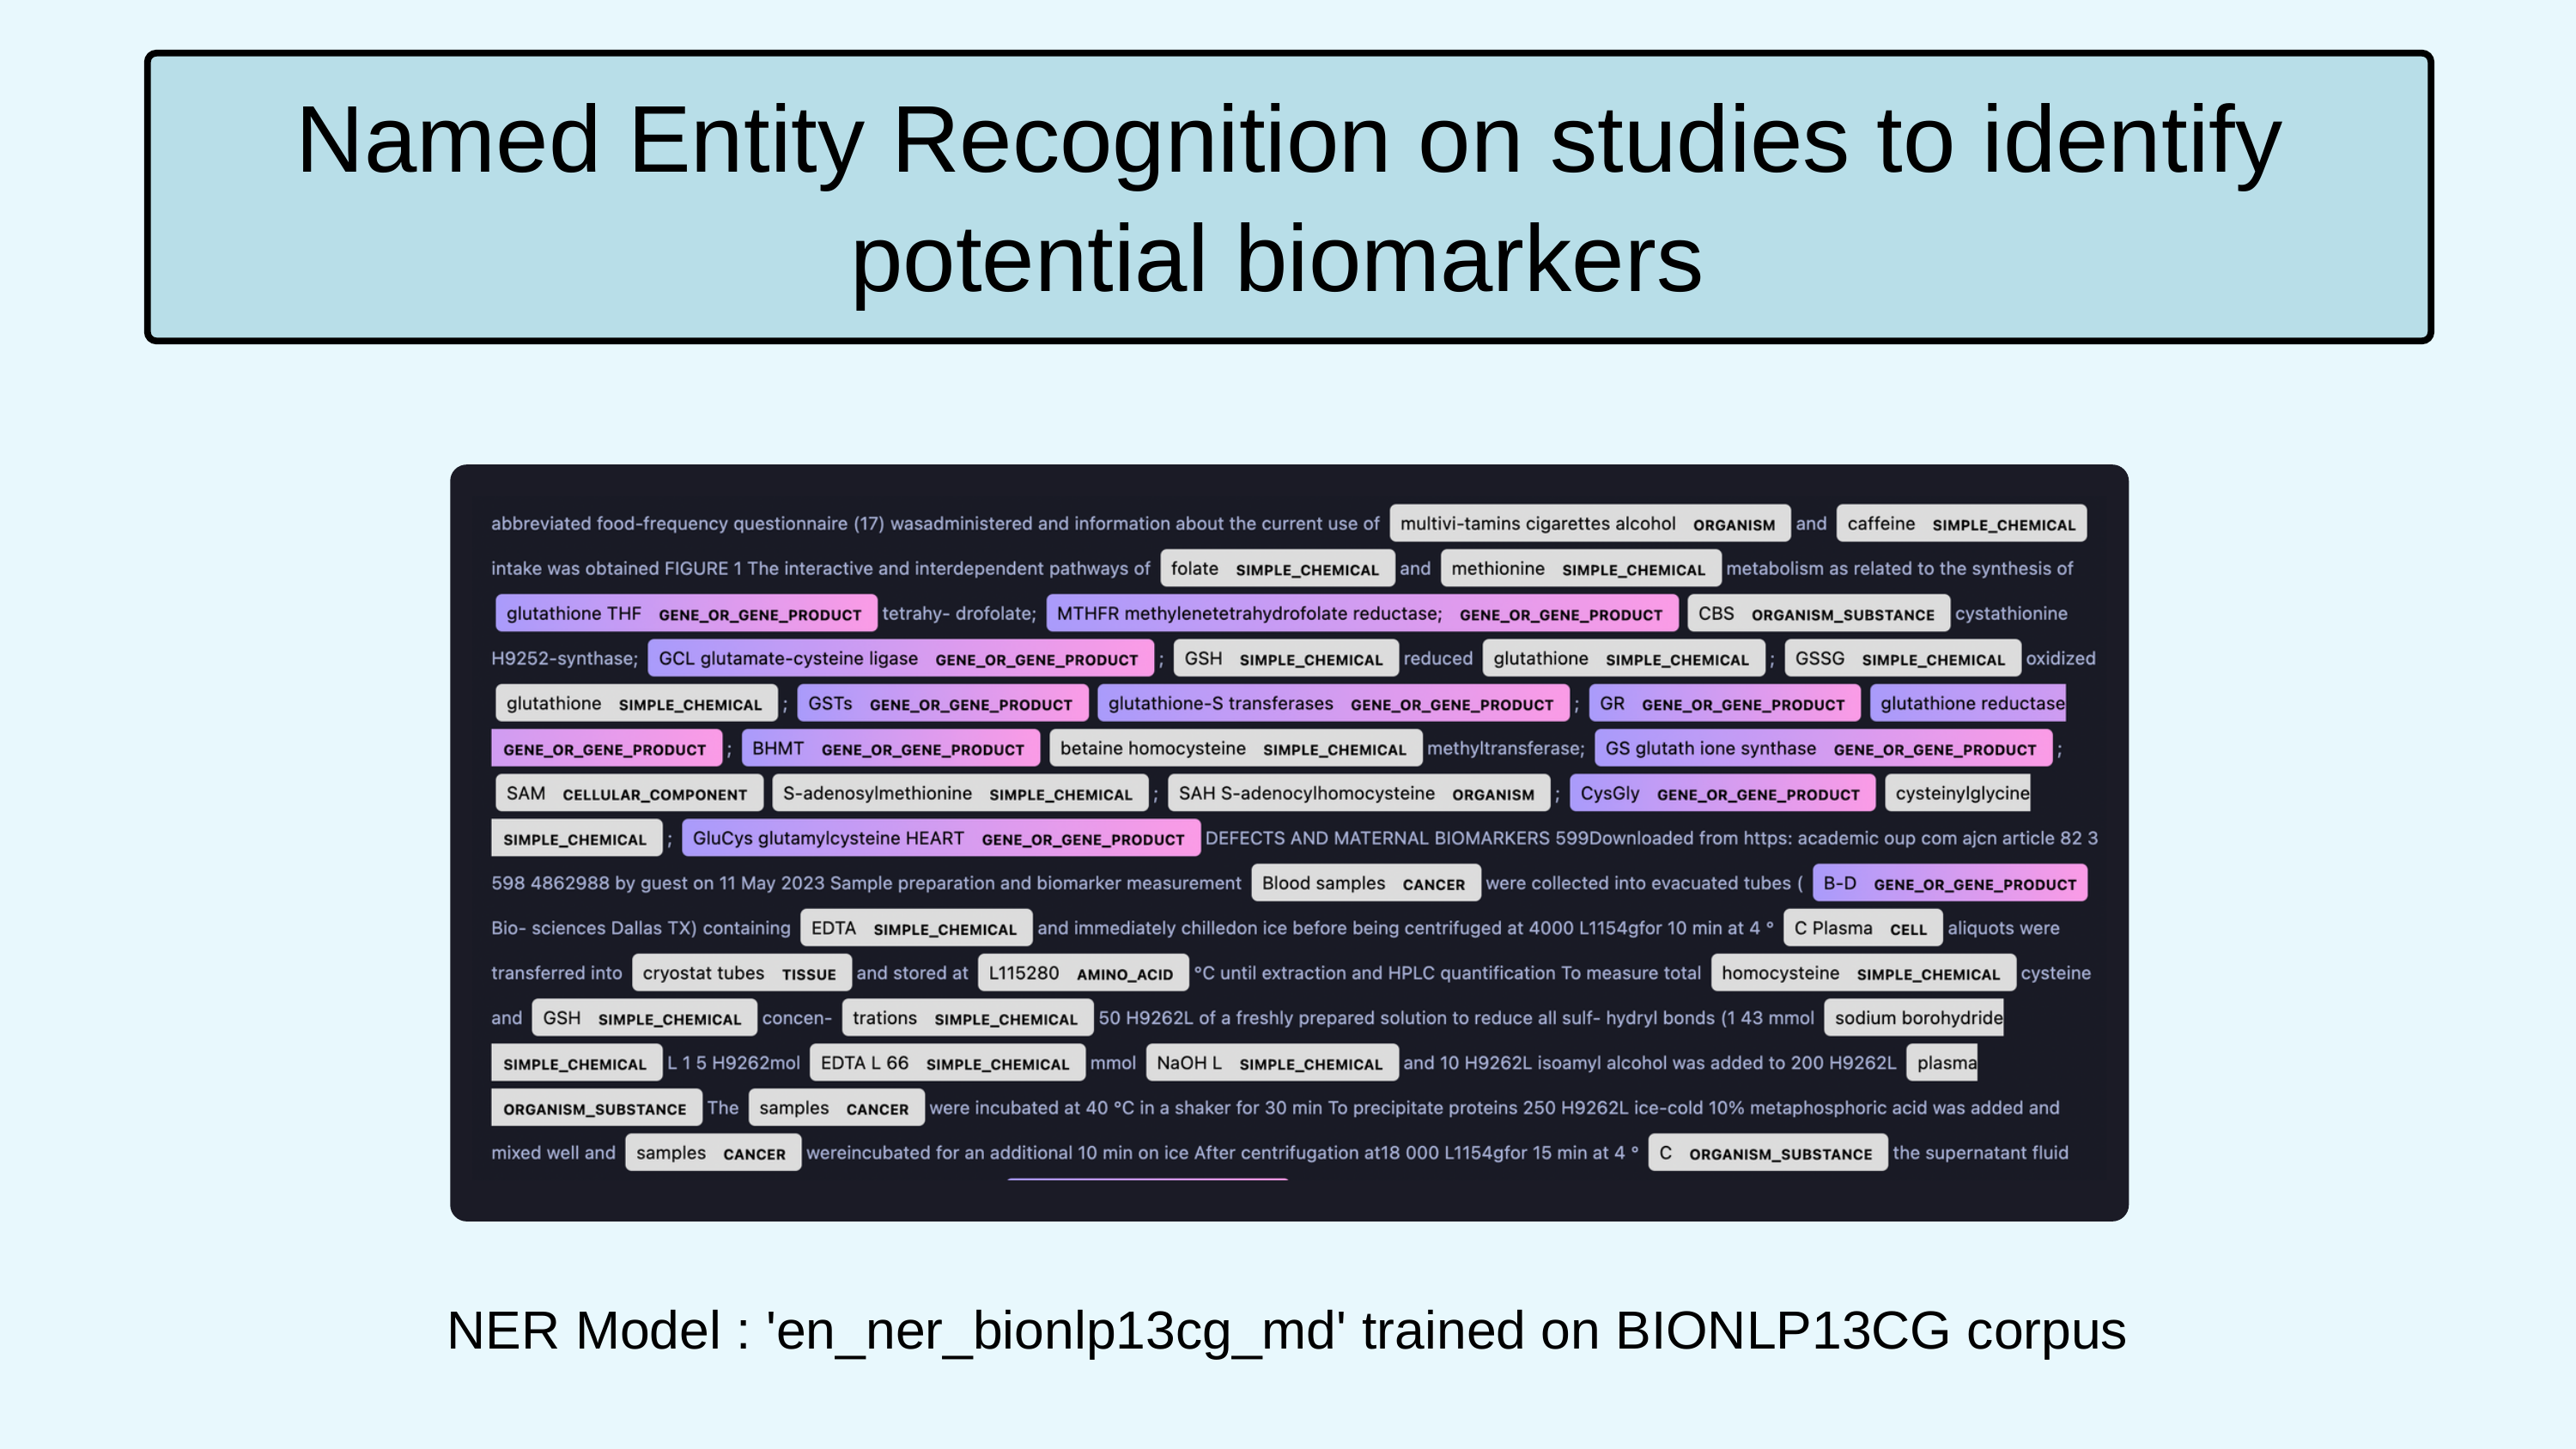

Named Entity Recognition on studies to identify potential biomarkers

NER Model : 'en_ner_bionlp13cg_md' trained on BIONLP13CG corpus